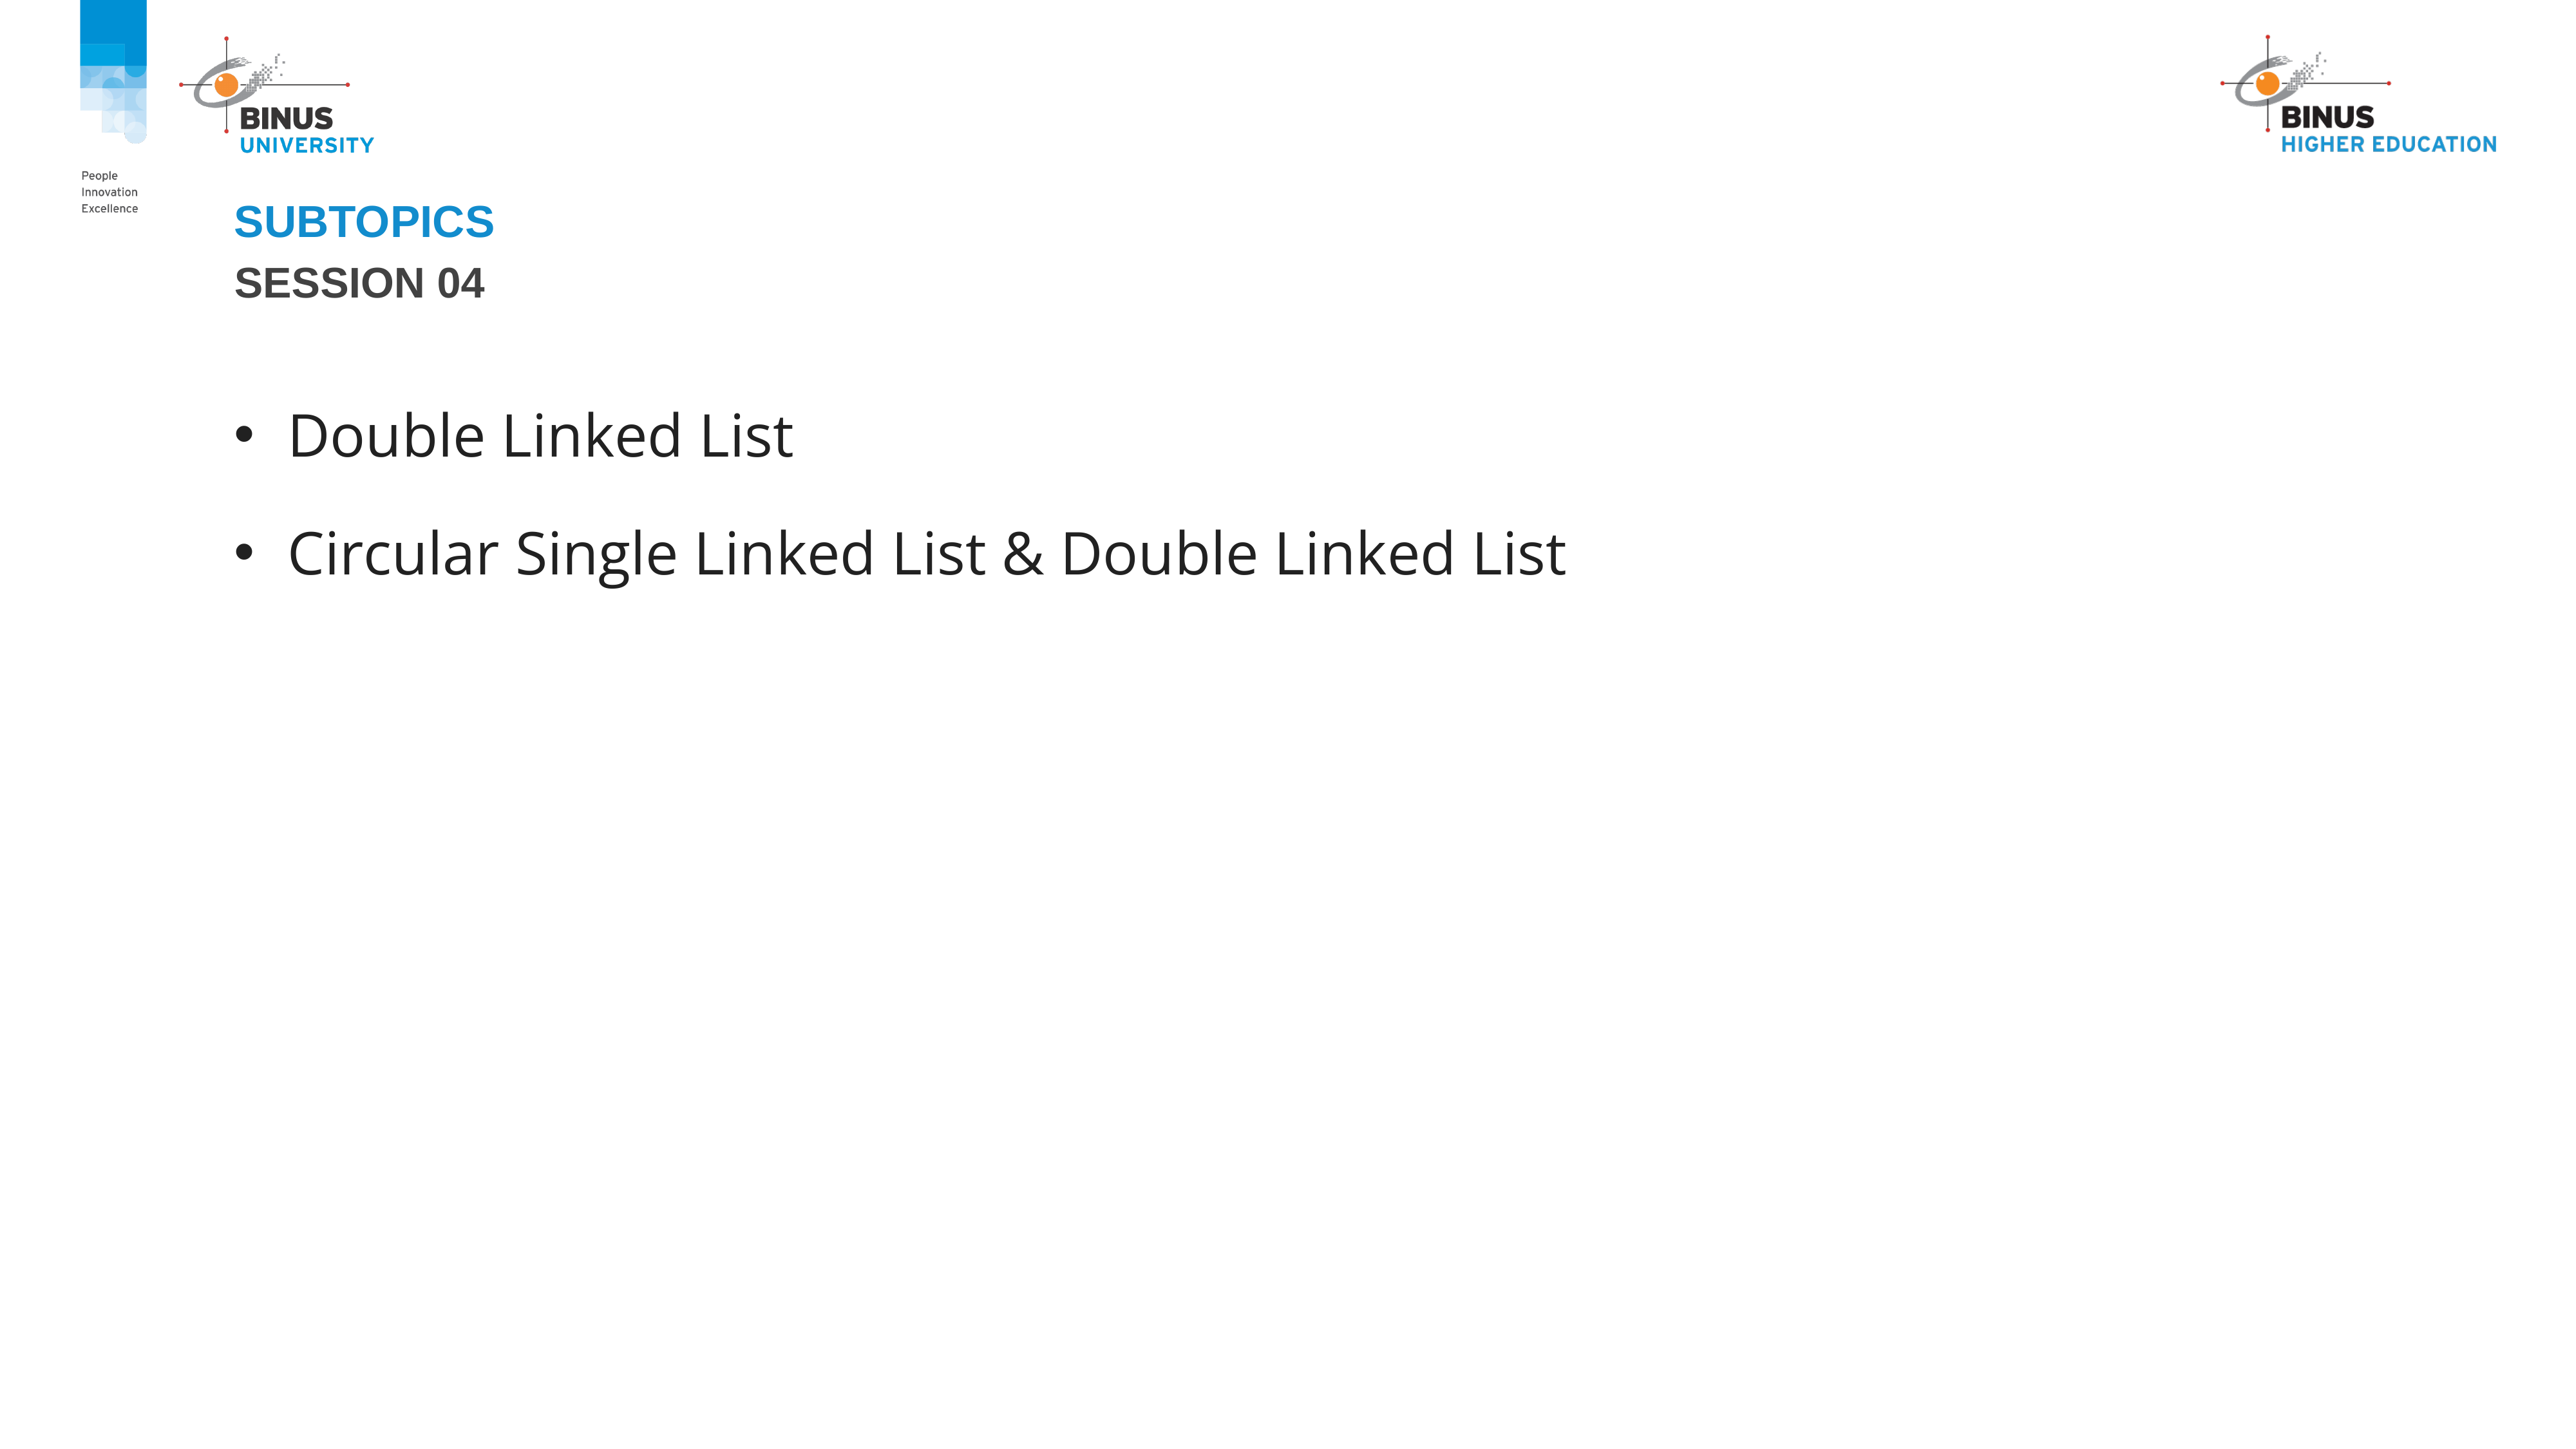

# SUBTOPICS
Session 04
Double Linked List
Circular Single Linked List & Double Linked List